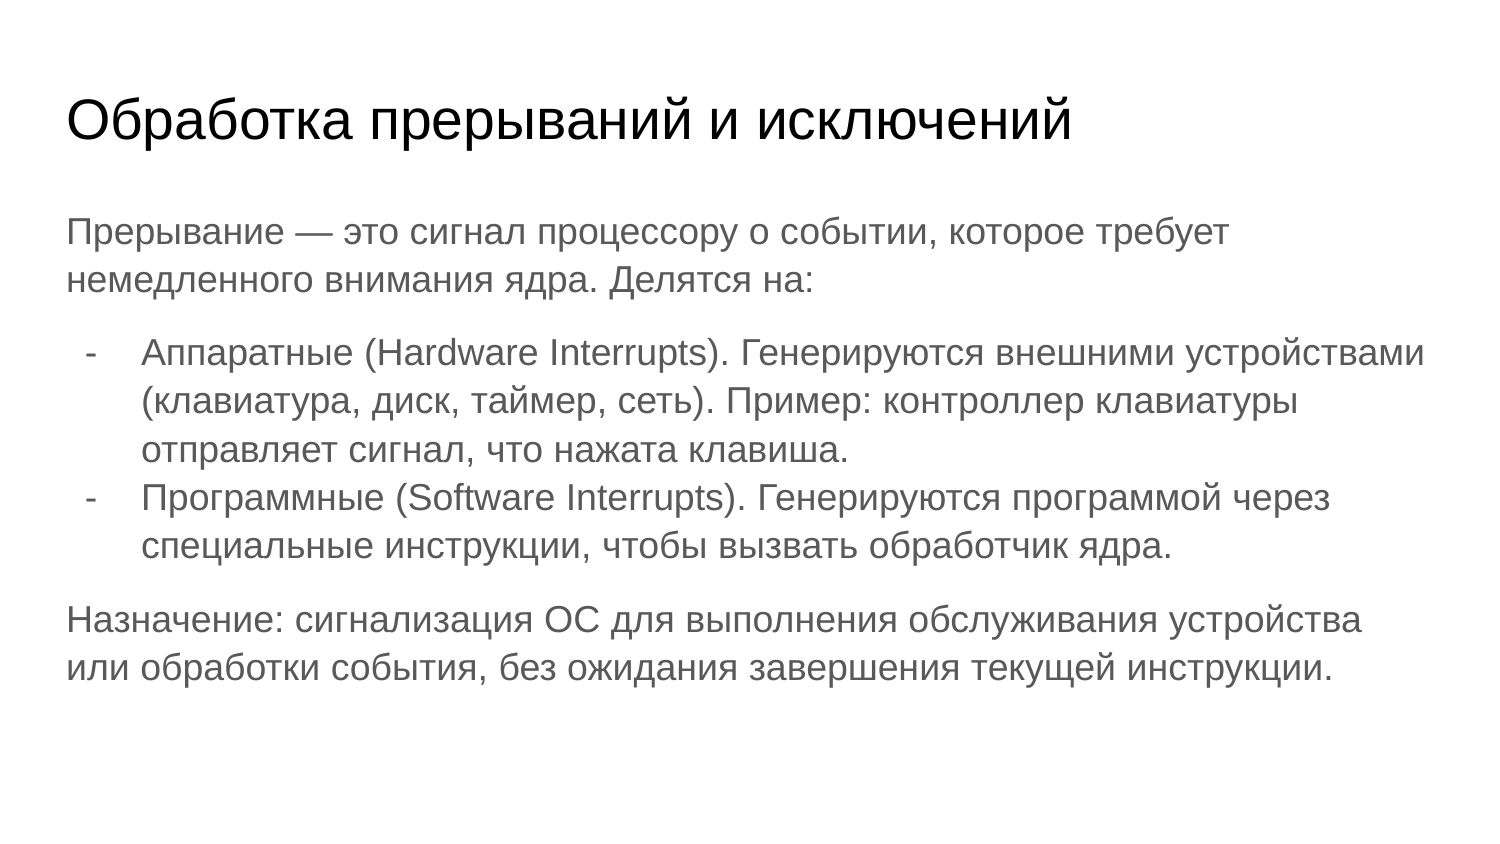

# Обработка прерываний и исключений

Прерывание — это сигнал процессору о событии, которое требует немедленного внимания ядра. Делятся на:
Аппаратные (Hardware Interrupts). Генерируются внешними устройствами (клавиатура, диск, таймер, сеть). Пример: контроллер клавиатуры отправляет сигнал, что нажата клавиша.
Программные (Software Interrupts). Генерируются программой через специальные инструкции, чтобы вызвать обработчик ядра.
Назначение: сигнализация ОС для выполнения обслуживания устройства или обработки события, без ожидания завершения текущей инструкции.